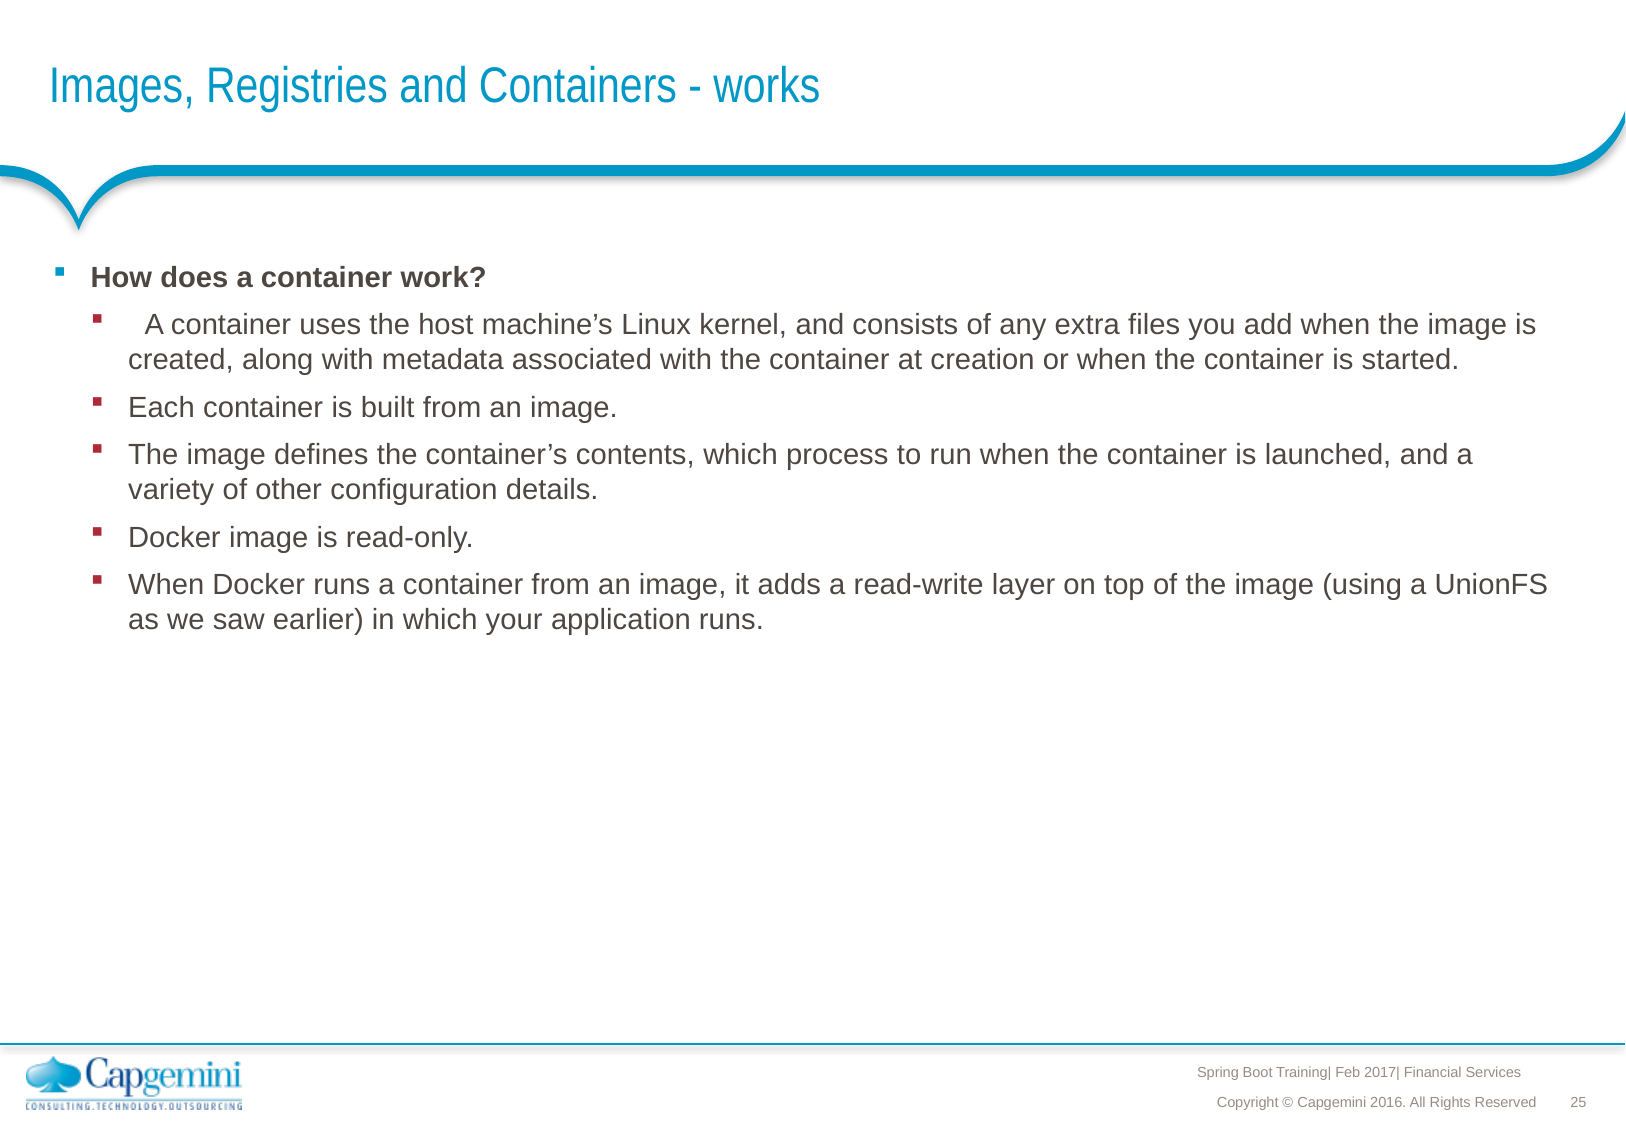

# Images, Registries and Containers - works
How does a container work?
  A container uses the host machine’s Linux kernel, and consists of any extra files you add when the image is created, along with metadata associated with the container at creation or when the container is started.
Each container is built from an image.
The image defines the container’s contents, which process to run when the container is launched, and a variety of other configuration details.
Docker image is read-only.
When Docker runs a container from an image, it adds a read-write layer on top of the image (using a UnionFS as we saw earlier) in which your application runs.